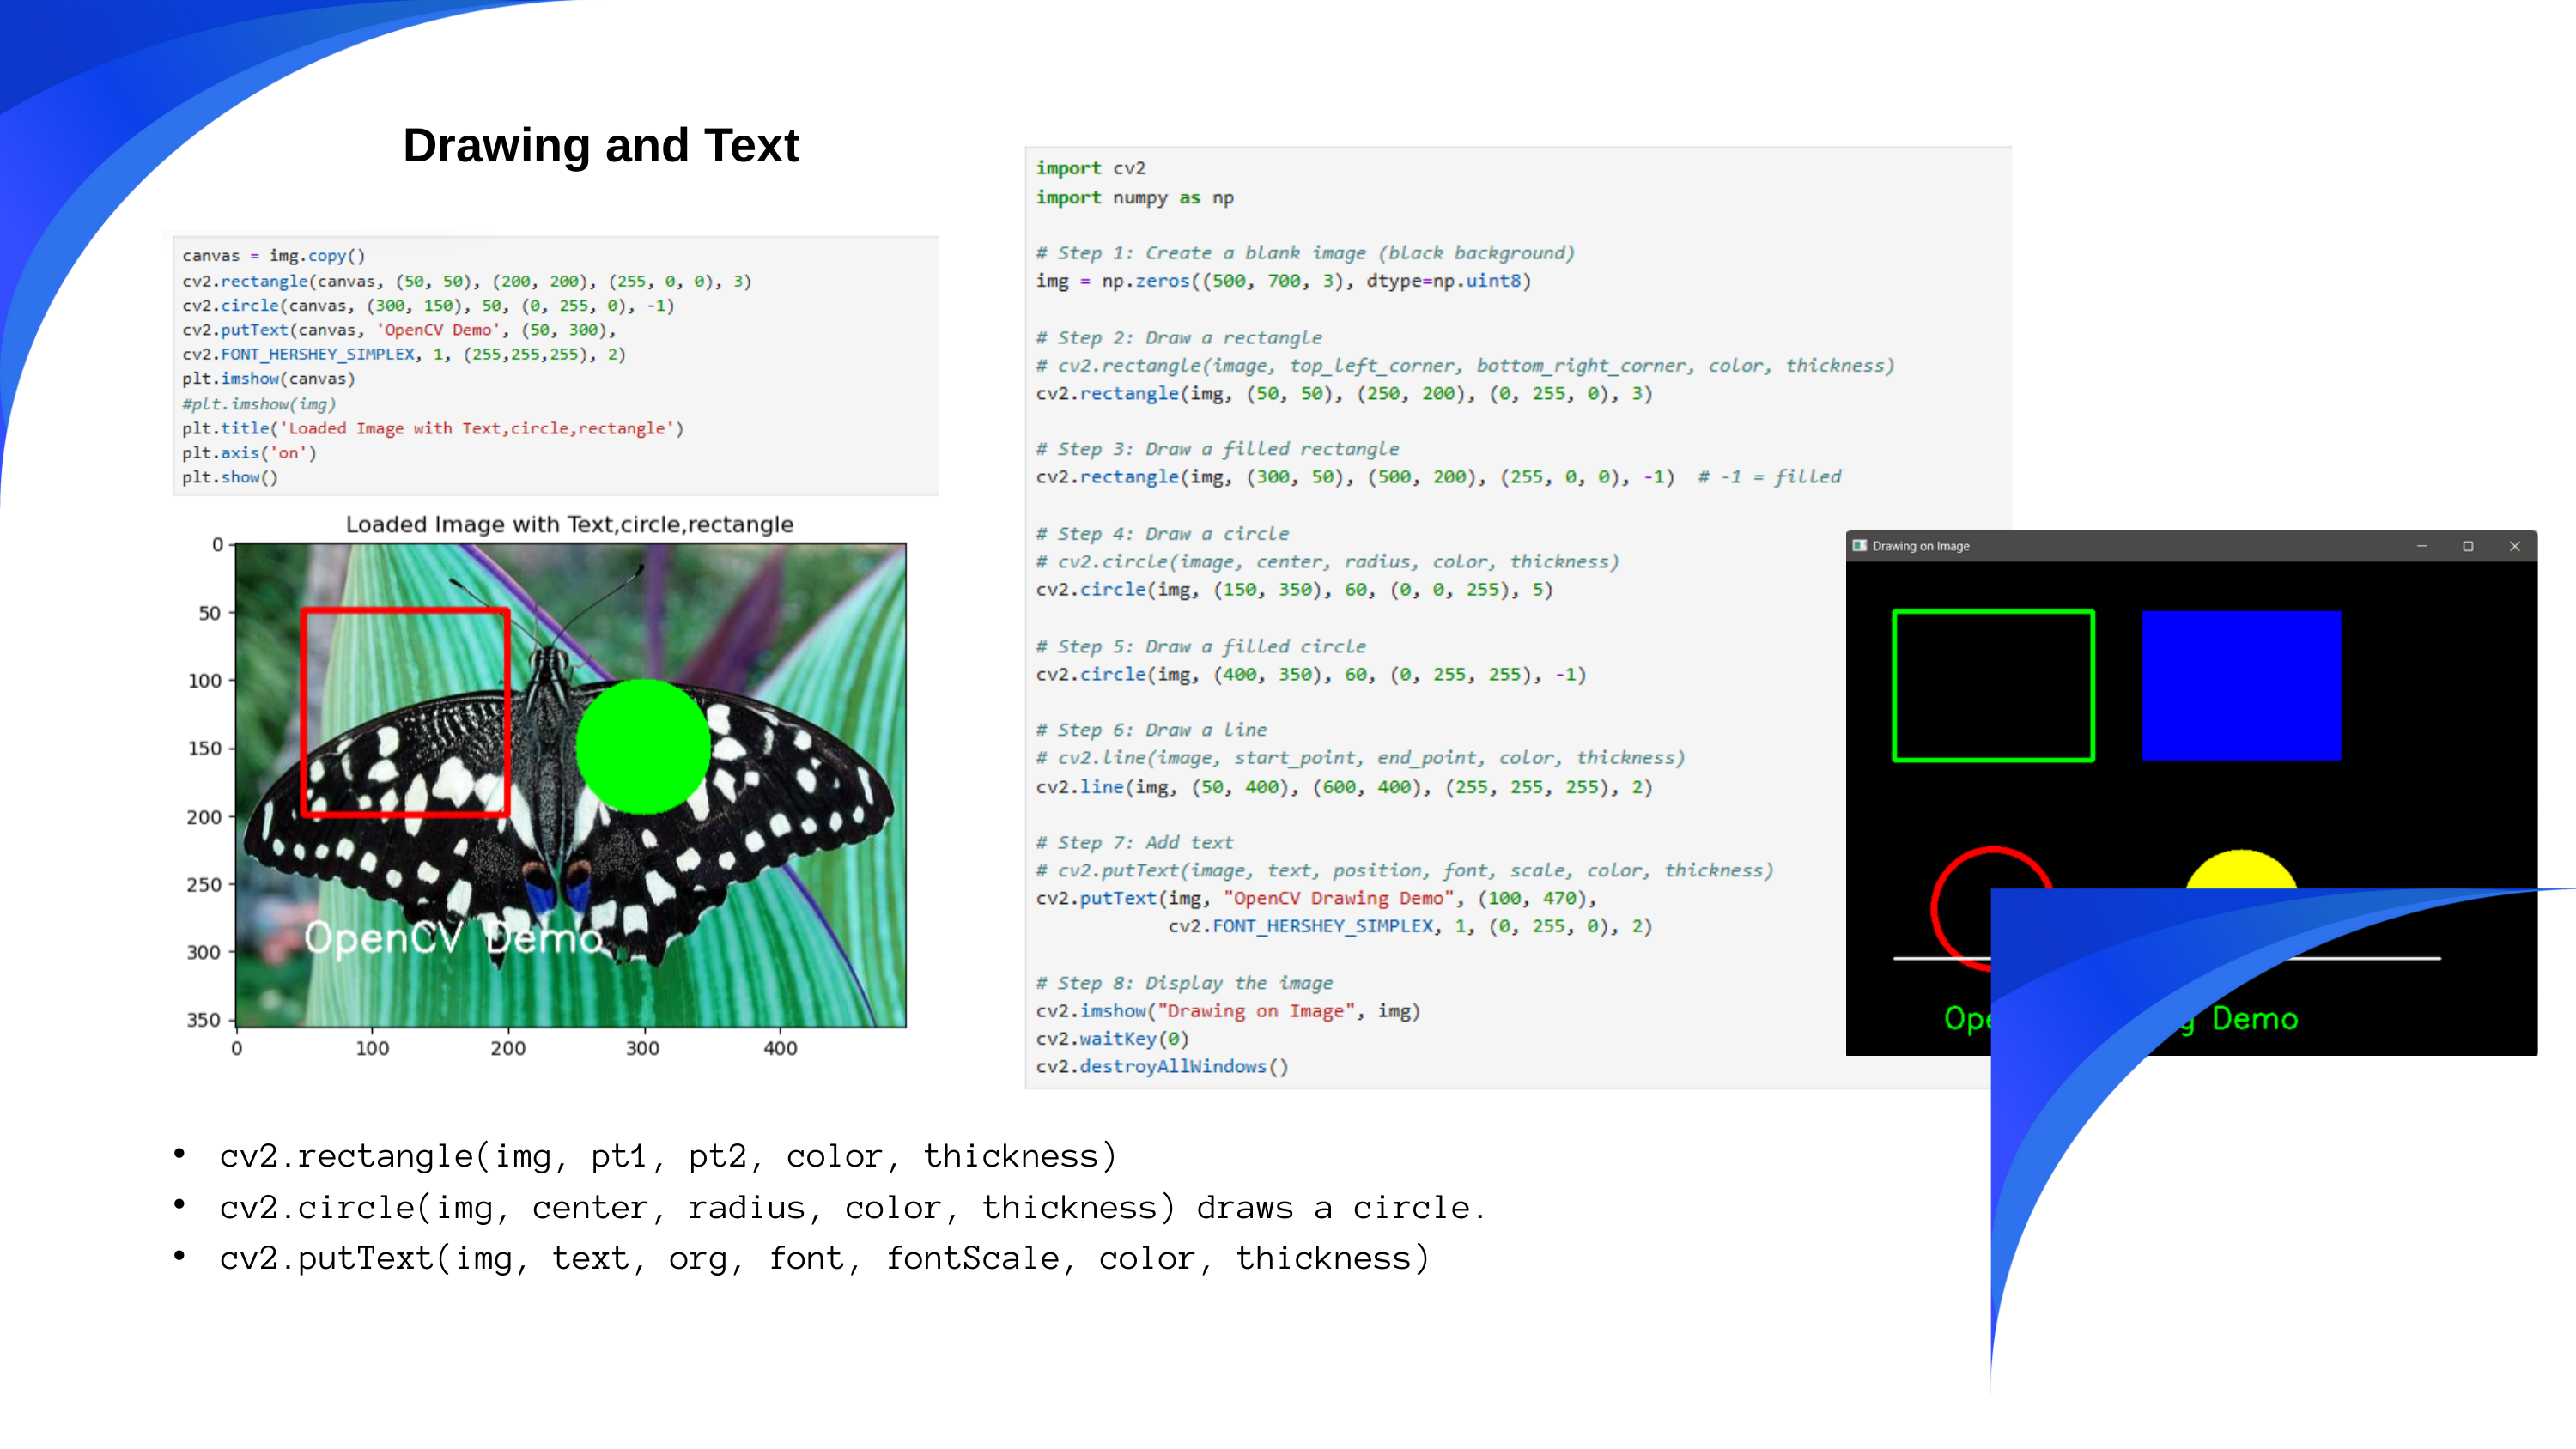

Drawing and Text

cv2.rectangle(img, pt1, pt2, color, thickness)

cv2.circle(img, center, radius, color, thickness) draws a circle.

cv2.putText(img, text, org, font, fontScale, color, thickness)